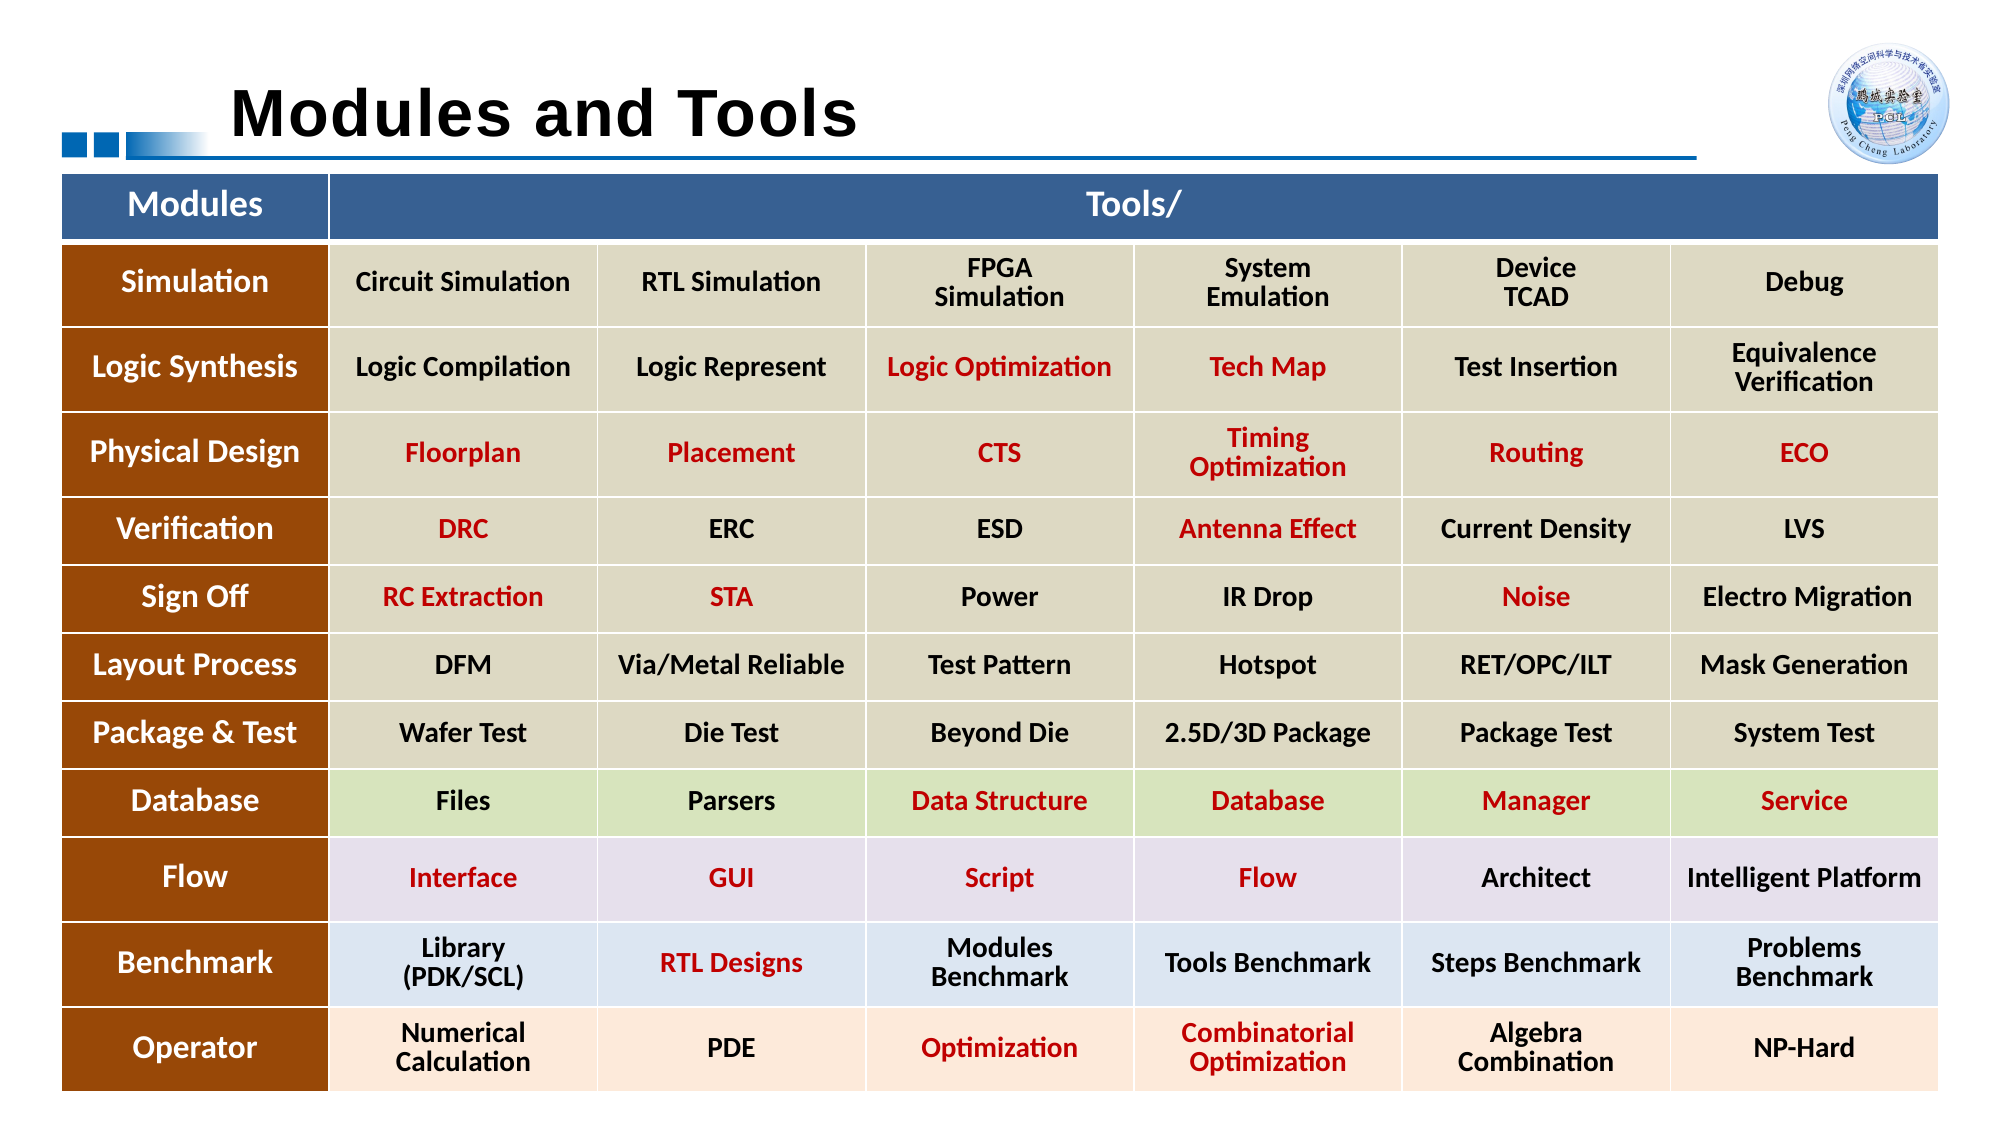

# Modules and Tools
| Modules | Tools/ |  |  |  |  |  |
| --- | --- | --- | --- | --- | --- | --- |
| Simulation | Circuit Simulation | RTL Simulation | FPGA Simulation | System Emulation | Device TCAD | Debug |
| Logic Synthesis | Logic Compilation | Logic Represent | Logic Optimization | Tech Map | Test Insertion | Equivalence Verification |
| Physical Design | Floorplan | Placement | CTS | Timing Optimization | Routing | ECO |
| Verification | DRC | ERC | ESD | Antenna Effect | Current Density | LVS |
| Sign Off | RC Extraction | STA | Power | IR Drop | Noise | Electro Migration |
| Layout Process | DFM | Via/Metal Reliable | Test Pattern | Hotspot | RET/OPC/ILT | Mask Generation |
| Package & Test | Wafer Test | Die Test | Beyond Die | 2.5D/3D Package | Package Test | System Test |
| Database | Files | Parsers | Data Structure | Database | Manager | Service |
| Flow | Interface | GUI | Script | Flow | Architect | Intelligent Platform |
| Benchmark | Library (PDK/SCL) | RTL Designs | Modules Benchmark | Tools Benchmark | Steps Benchmark | Problems Benchmark |
| Operator | Numerical Calculation | PDE | Optimization | Combinatorial Optimization | Algebra Combination | NP-Hard |